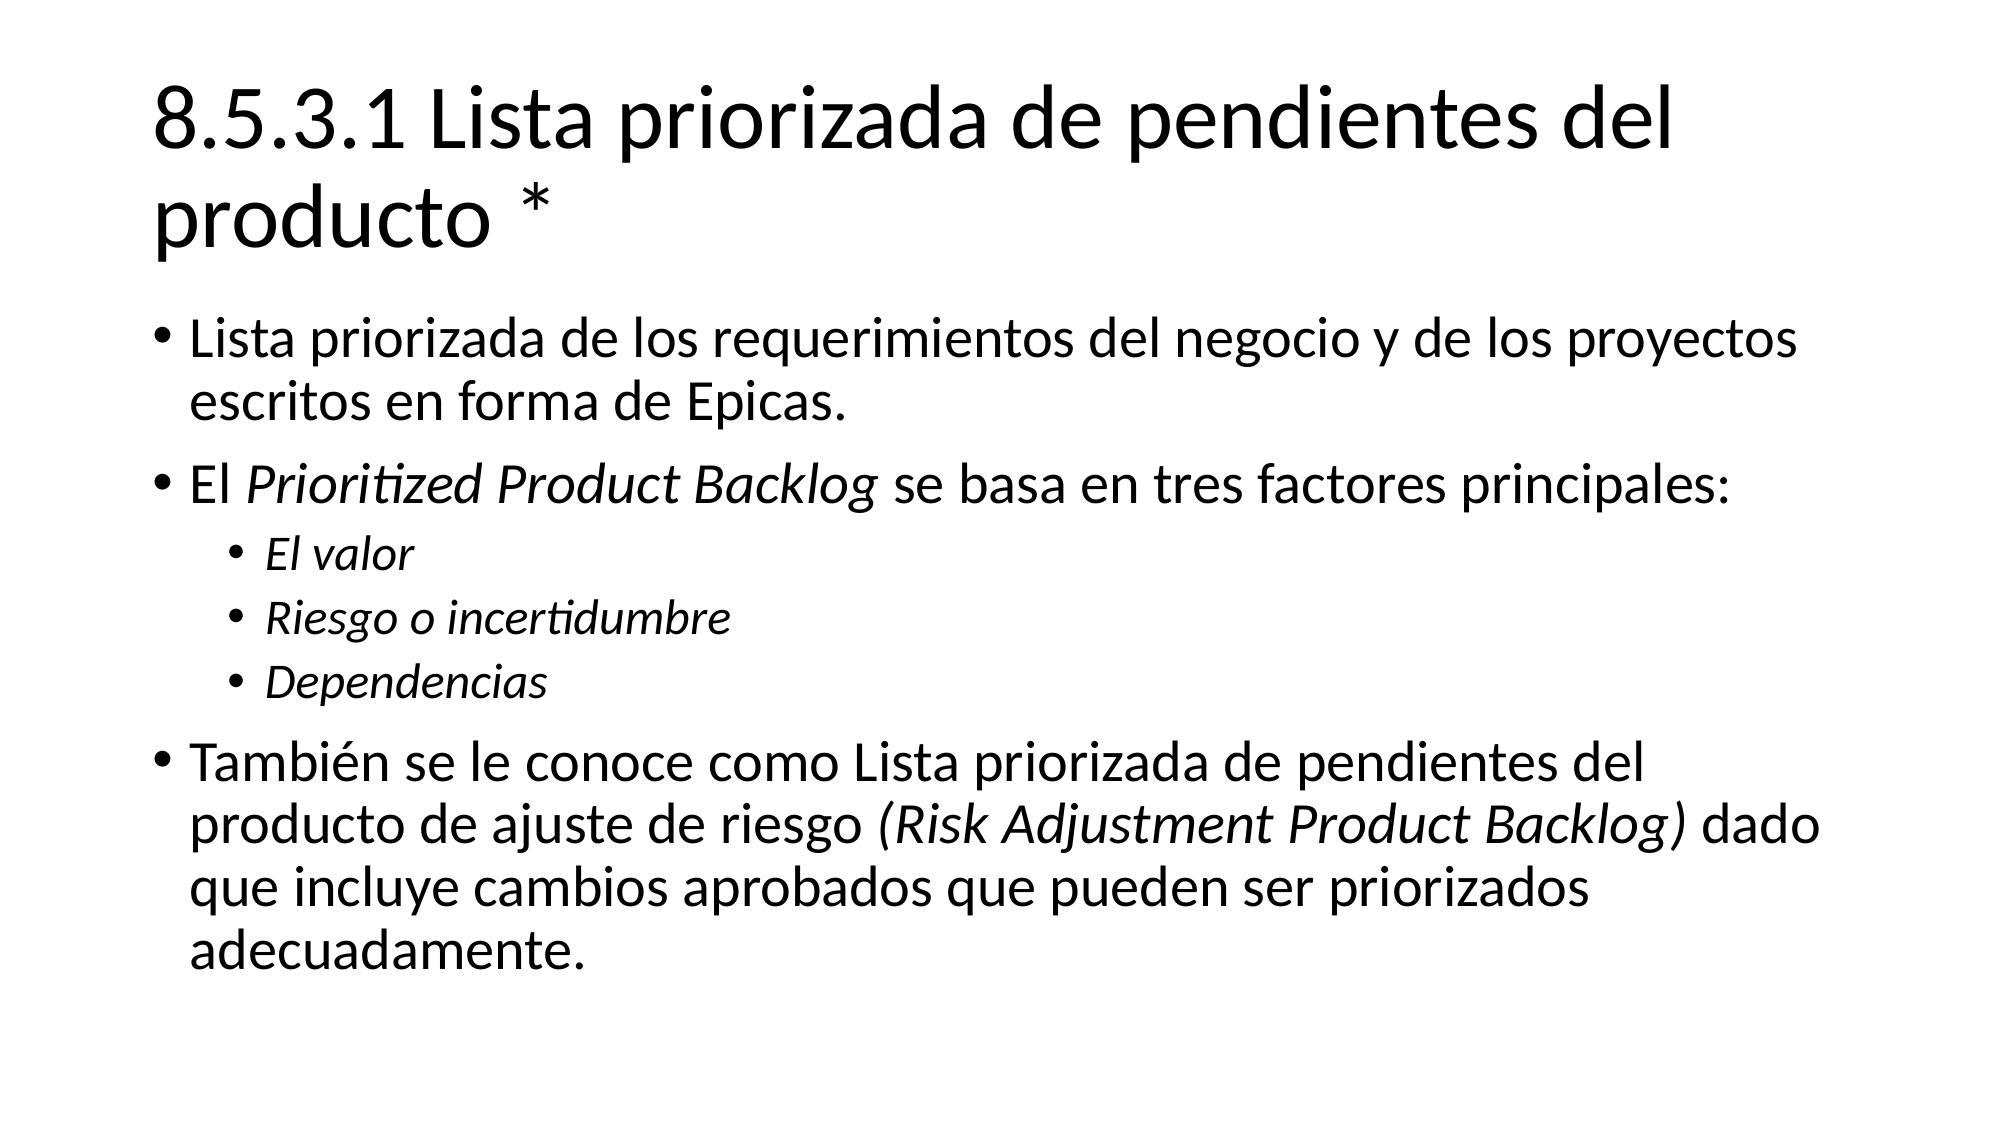

# 8.5.3.1 Lista priorizada de pendientes del producto *
Lista priorizada de los requerimientos del negocio y de los proyectos escritos en forma de Epicas.
El Prioritized Product Backlog se basa en tres factores principales:
El valor
Riesgo o incertidumbre
Dependencias
También se le conoce como Lista priorizada de pendientes del producto de ajuste de riesgo (Risk Adjustment Product Backlog) dado que incluye cambios aprobados que pueden ser priorizados adecuadamente.